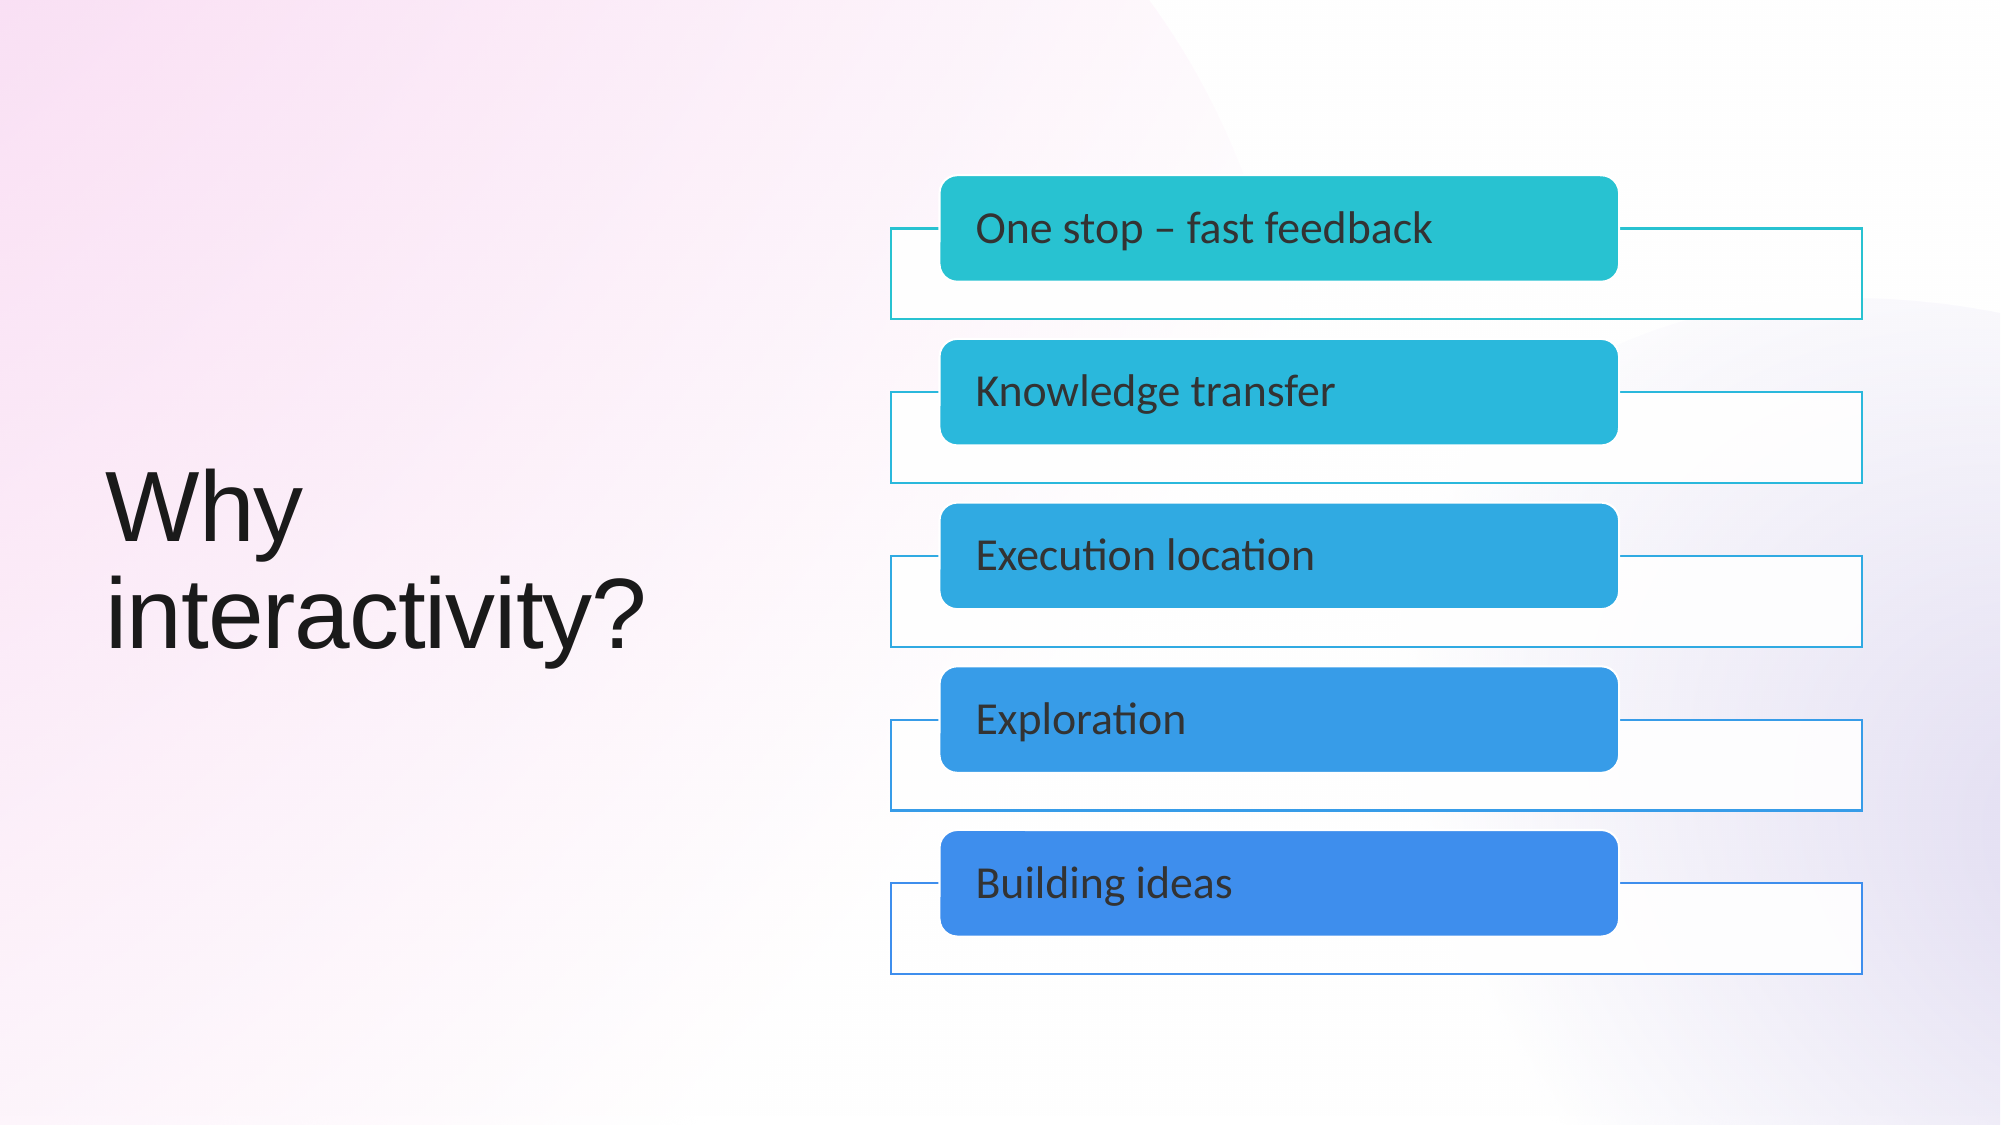

One stop – fast feedback
Knowledge transfer
Execution location
Exploration
Building ideas
# Why interactivity?